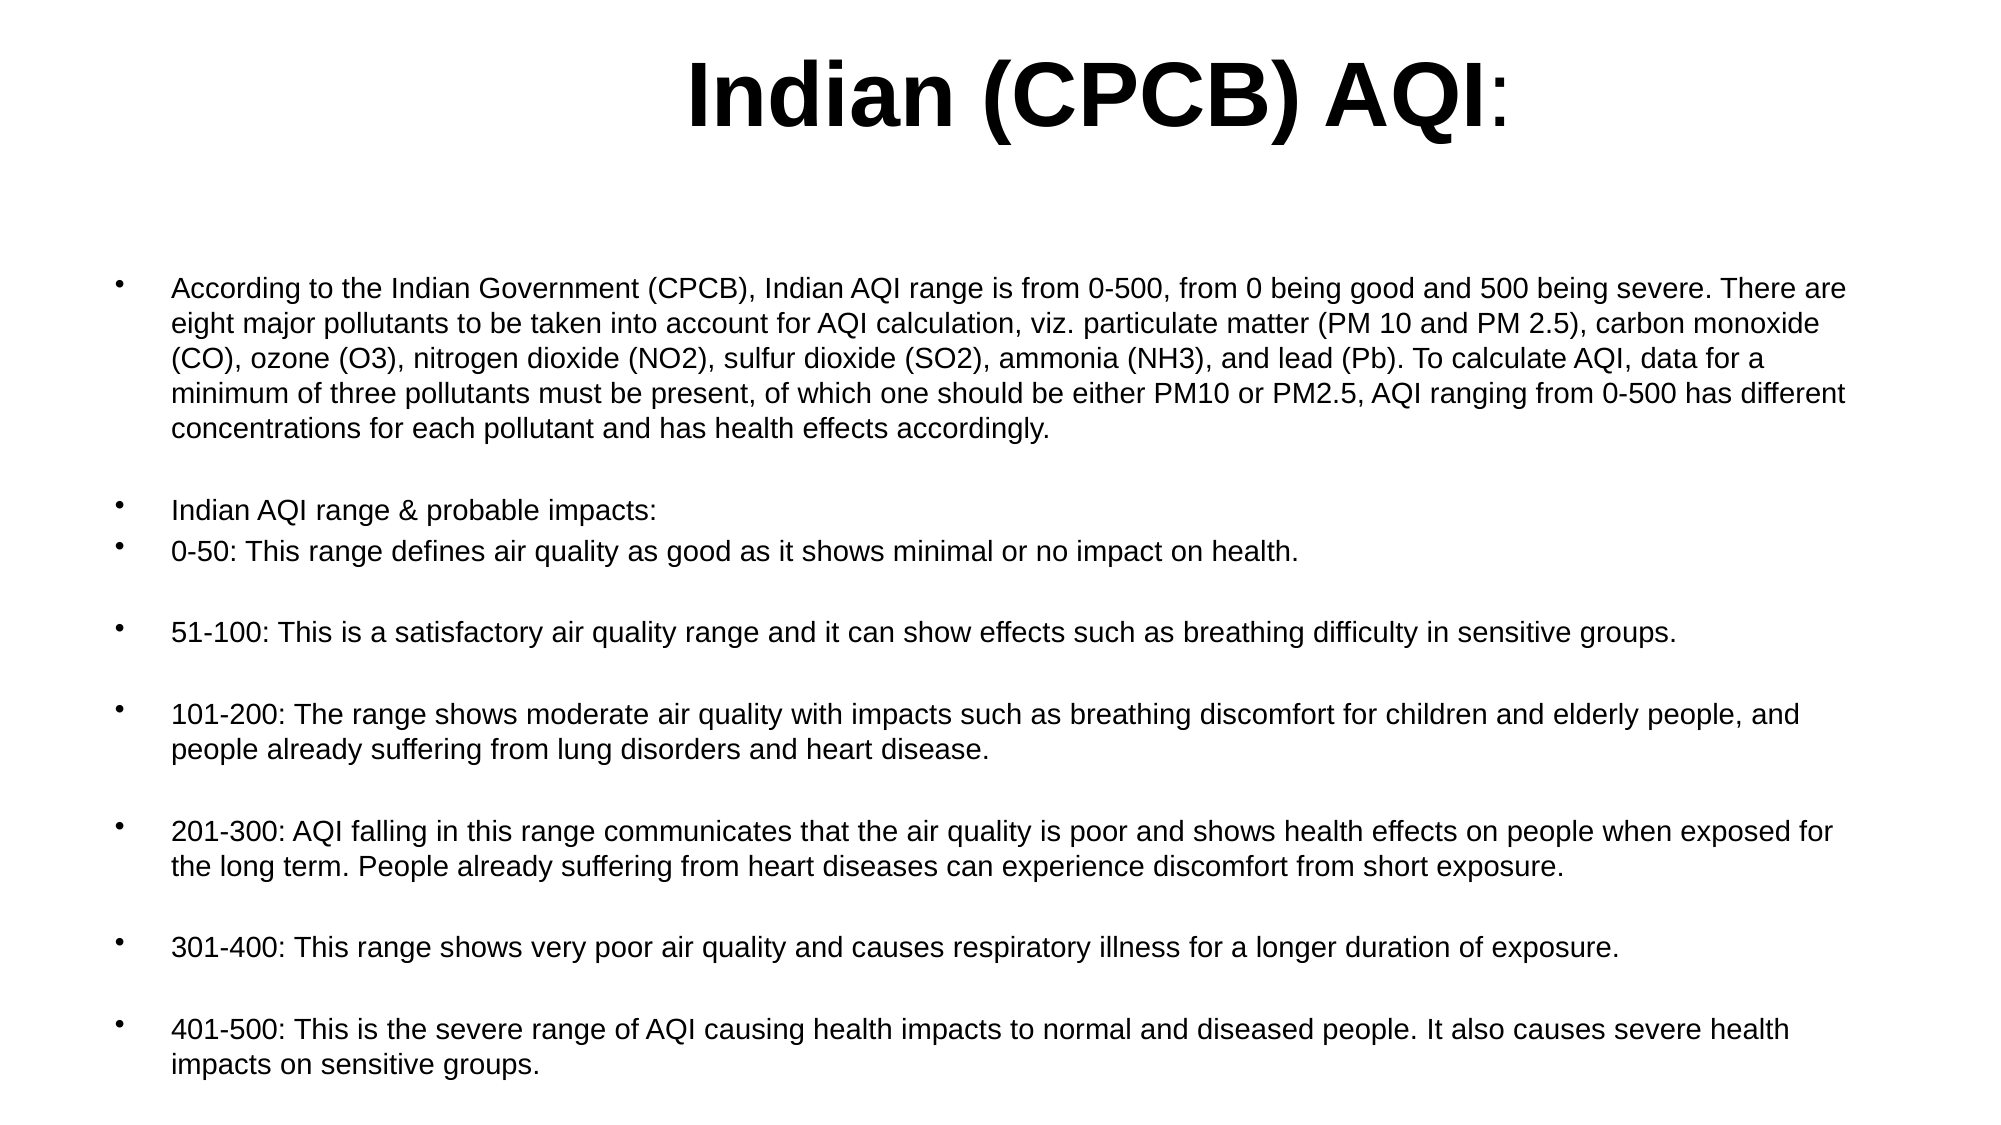

# Indian (CPCB) AQI:
According to the Indian Government (CPCB), Indian AQI range is from 0-500, from 0 being good and 500 being severe. There are eight major pollutants to be taken into account for AQI calculation, viz. particulate matter (PM 10 and PM 2.5), carbon monoxide (CO), ozone (O3), nitrogen dioxide (NO2), sulfur dioxide (SO2), ammonia (NH3), and lead (Pb). To calculate AQI, data for a minimum of three pollutants must be present, of which one should be either PM10 or PM2.5, AQI ranging from 0-500 has different concentrations for each pollutant and has health effects accordingly.

Indian AQI range & probable impacts:
0-50: This range defines air quality as good as it shows minimal or no impact on health.

51-100: This is a satisfactory air quality range and it can show effects such as breathing difficulty in sensitive groups.

101-200: The range shows moderate air quality with impacts such as breathing discomfort for children and elderly people, and people already suffering from lung disorders and heart disease.

201-300: AQI falling in this range communicates that the air quality is poor and shows health effects on people when exposed for the long term. People already suffering from heart diseases can experience discomfort from short exposure.

301-400: This range shows very poor air quality and causes respiratory illness for a longer duration of exposure.

401-500: This is the severe range of AQI causing health impacts to normal and diseased people. It also causes severe health impacts on sensitive groups.